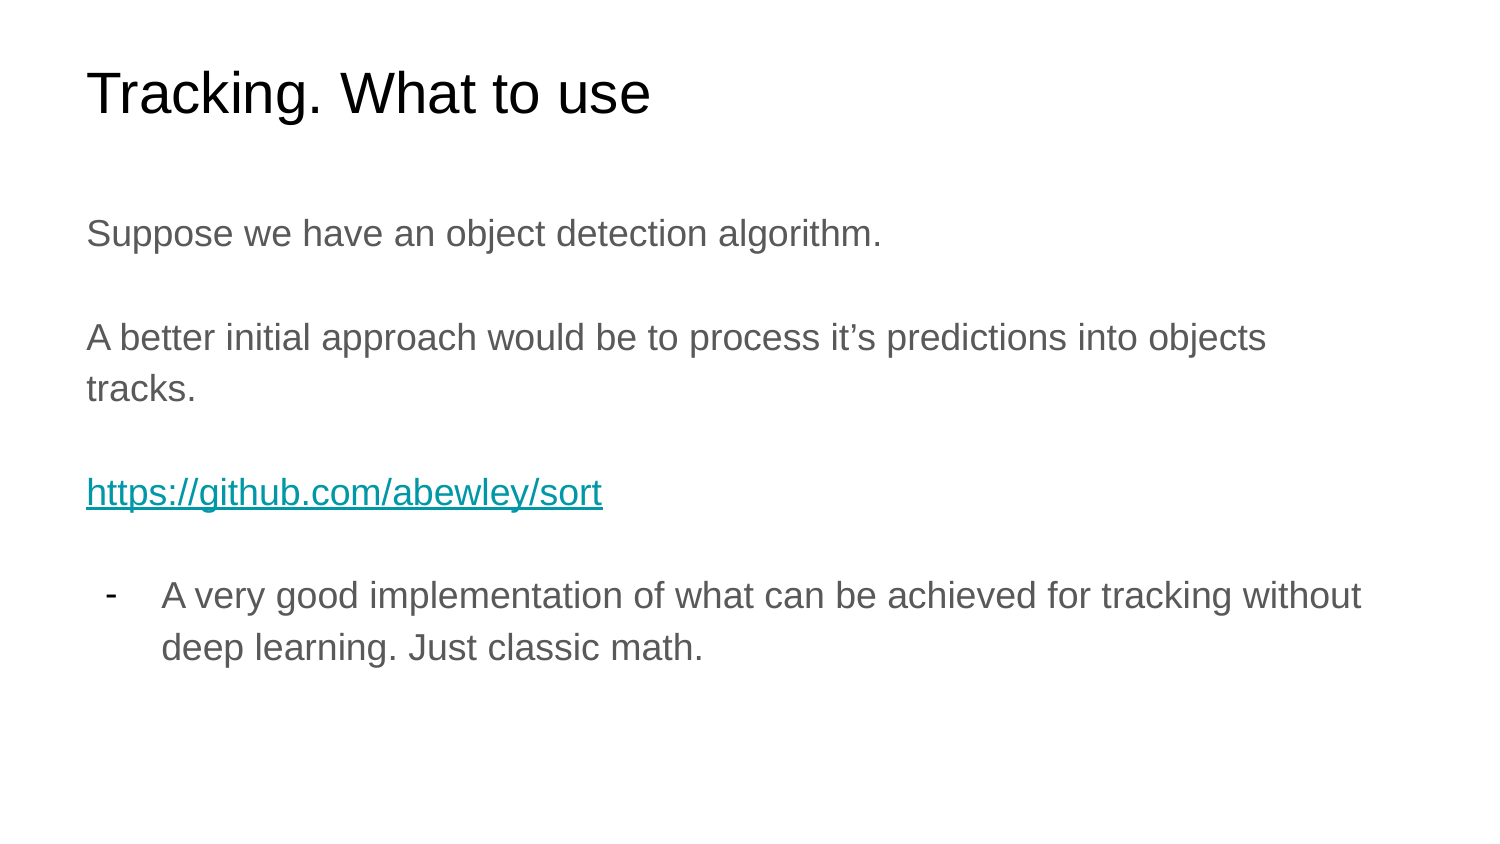

# Tracking. What to use

Suppose we have an object detection algorithm.

A better initial approach would be to process it’s predictions into objects tracks.

https://github.com/abewley/sort

A very good implementation of what can be achieved for tracking without deep learning. Just classic math.